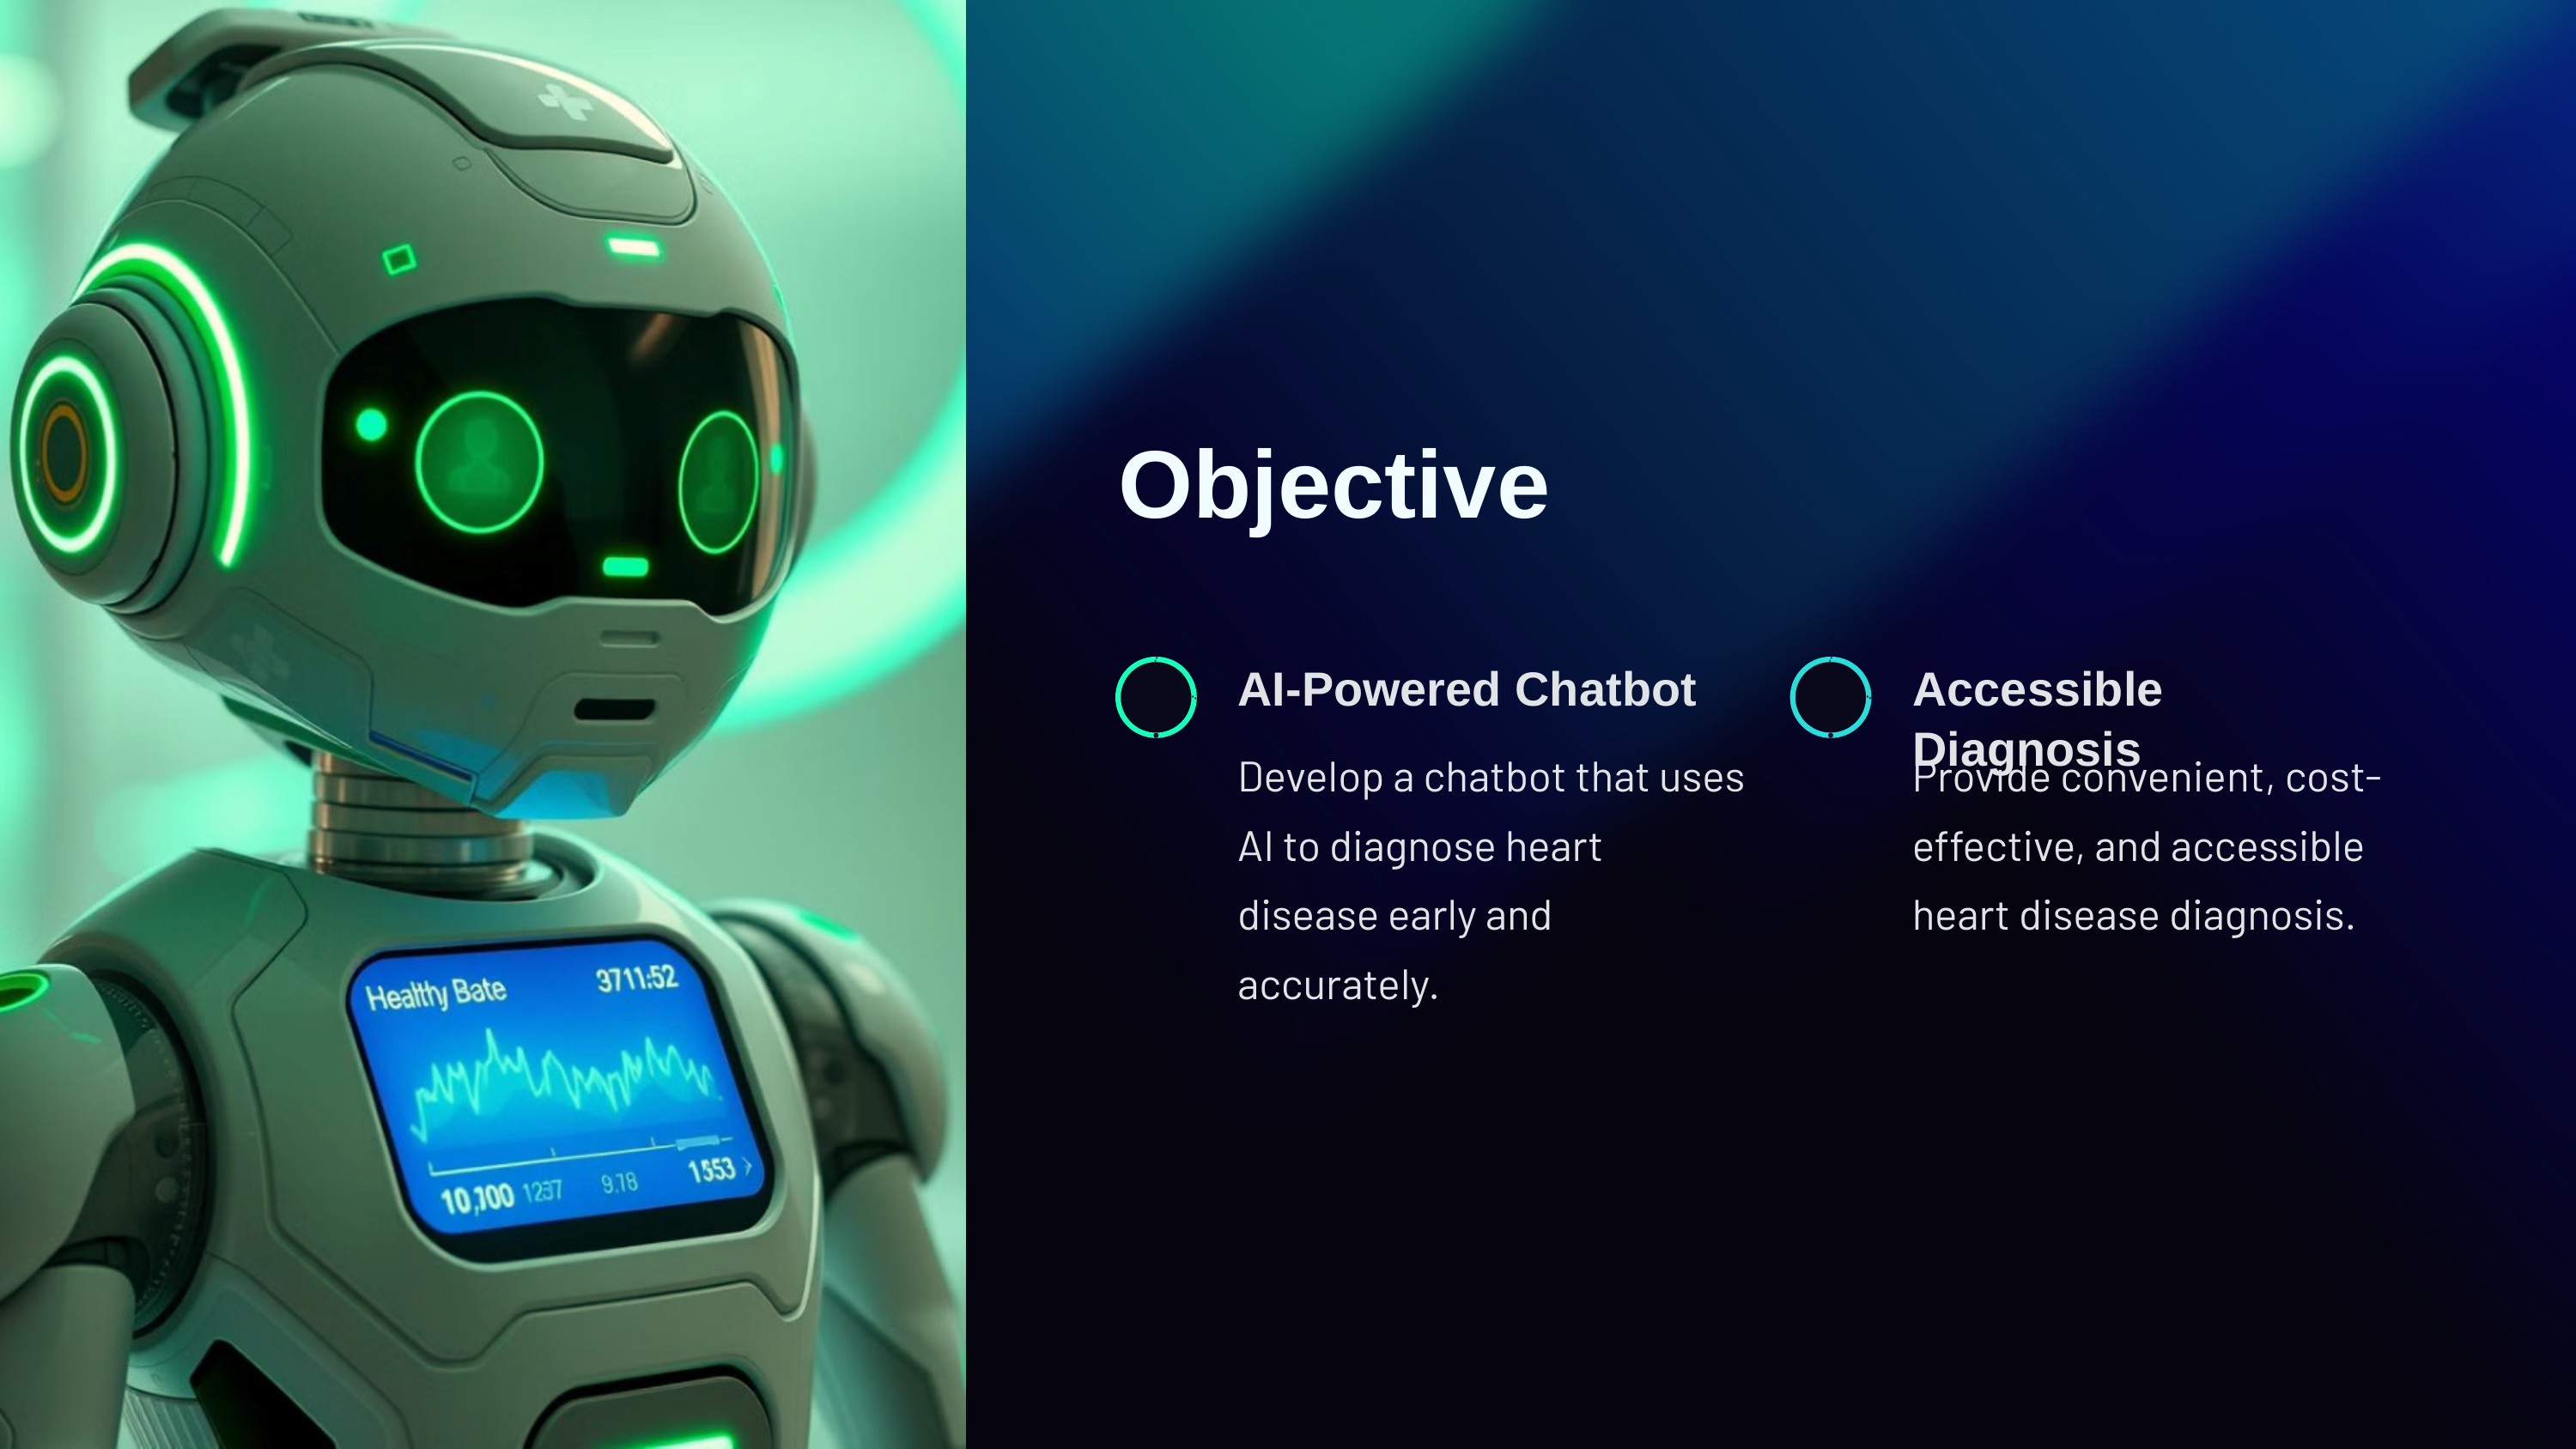

Objective
AI-Powered Chatbot
Accessible Diagnosis

Develop a chatbot that uses AI to diagnose heart disease early and accurately.
Provide convenient, cost-effective, and accessible heart disease diagnosis.